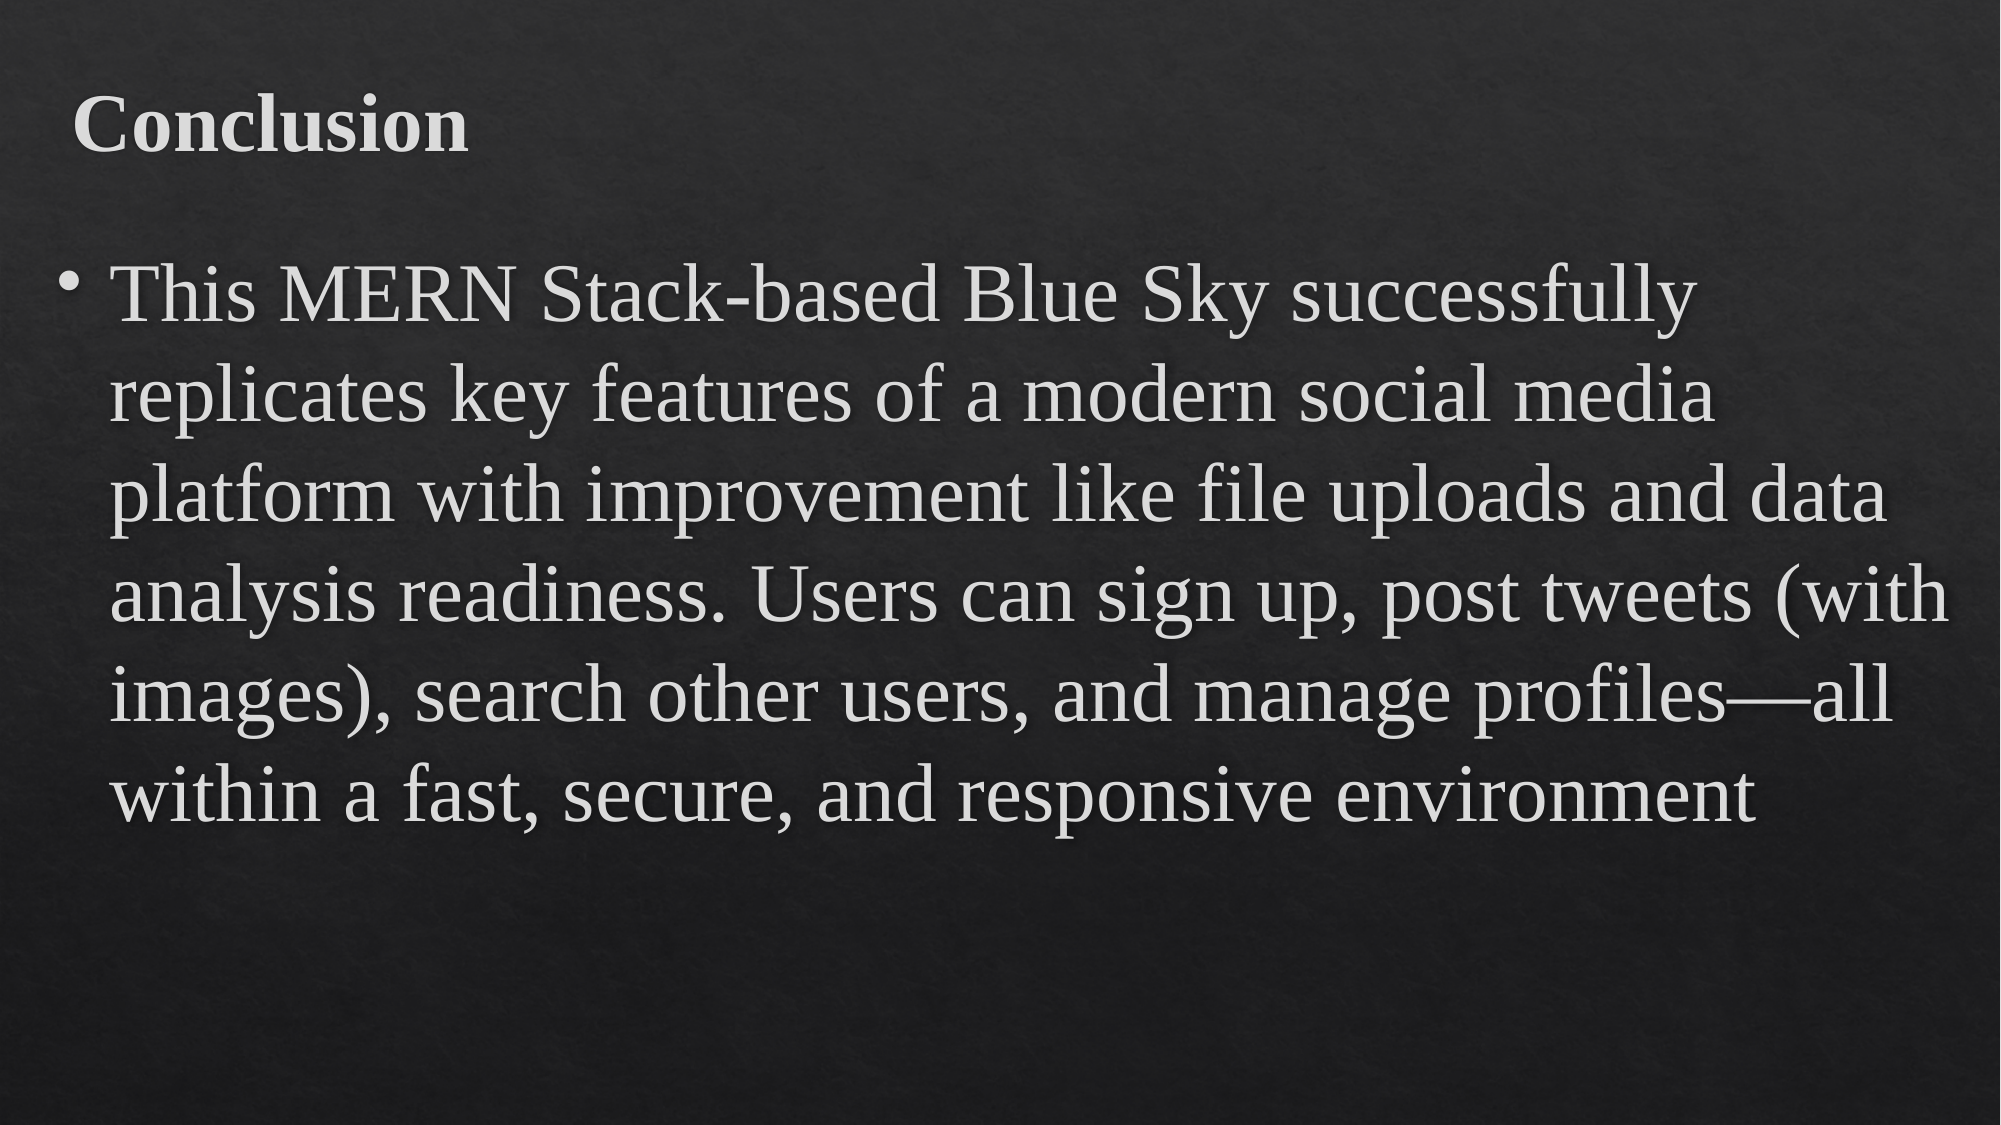

# Conclusion
This MERN Stack-based Blue Sky successfully replicates key features of a modern social media platform with improvement like file uploads and data analysis readiness. Users can sign up, post tweets (with images), search other users, and manage profiles—all within a fast, secure, and responsive environment